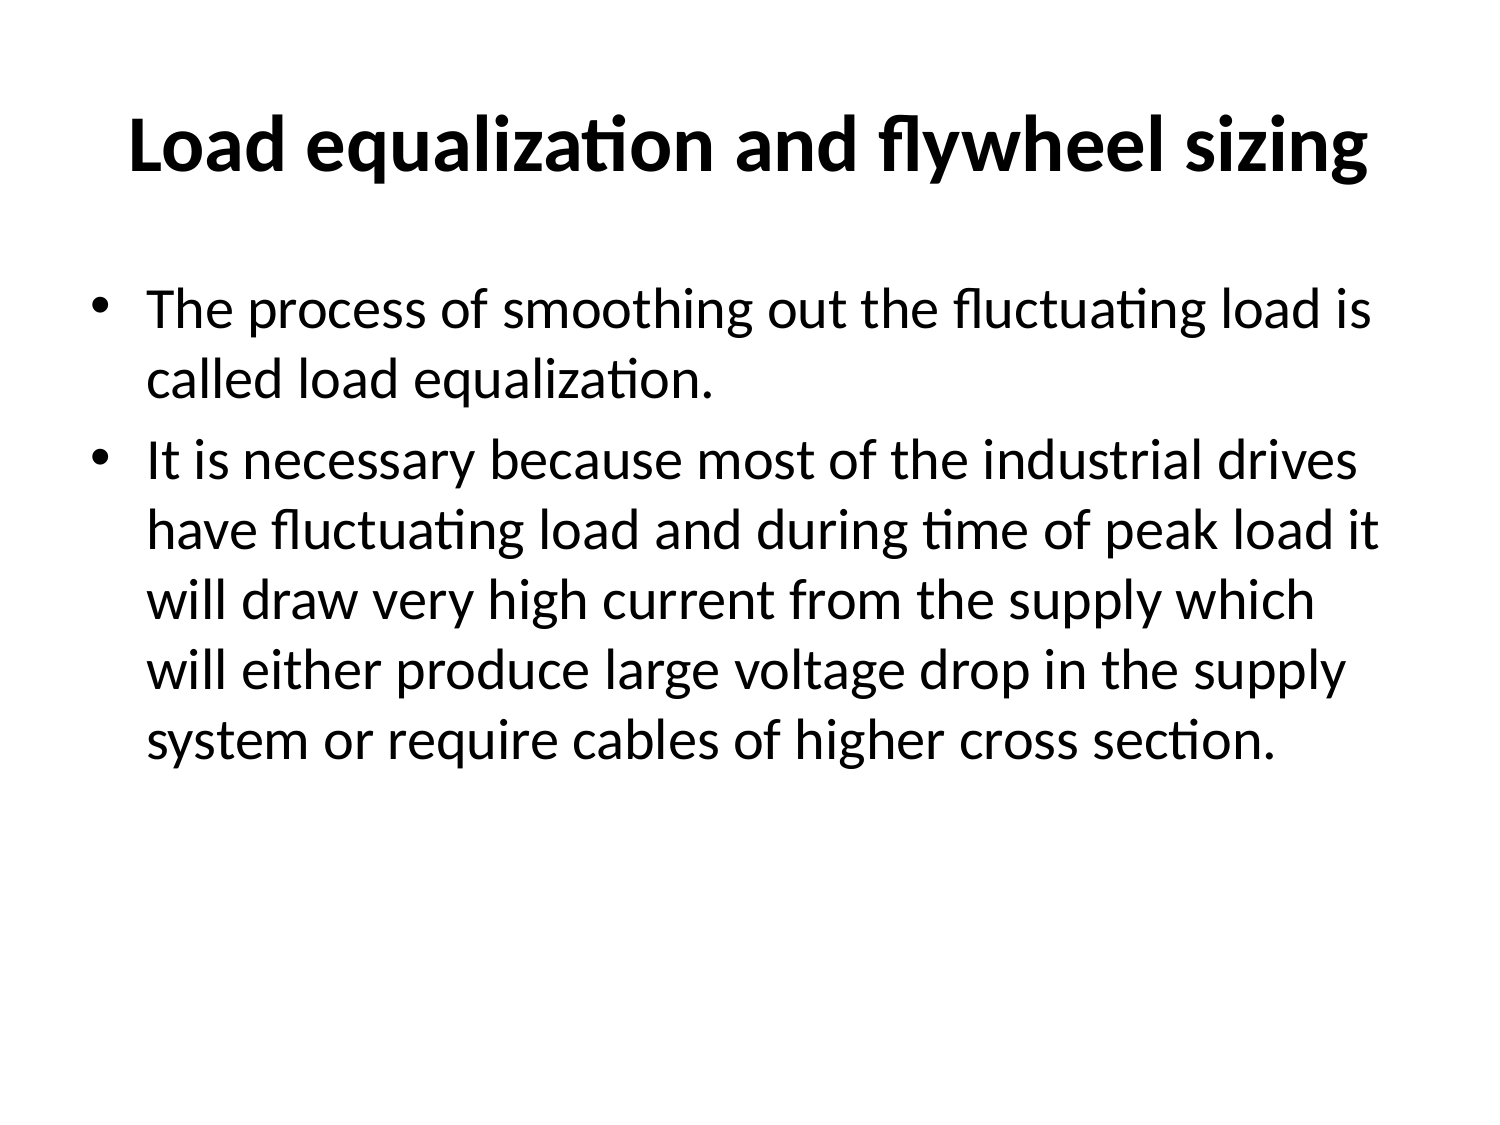

# Load equalization and flywheel sizing
The process of smoothing out the fluctuating load is called load equalization.
It is necessary because most of the industrial drives have fluctuating load and during time of peak load it will draw very high current from the supply which will either produce large voltage drop in the supply system or require cables of higher cross section.